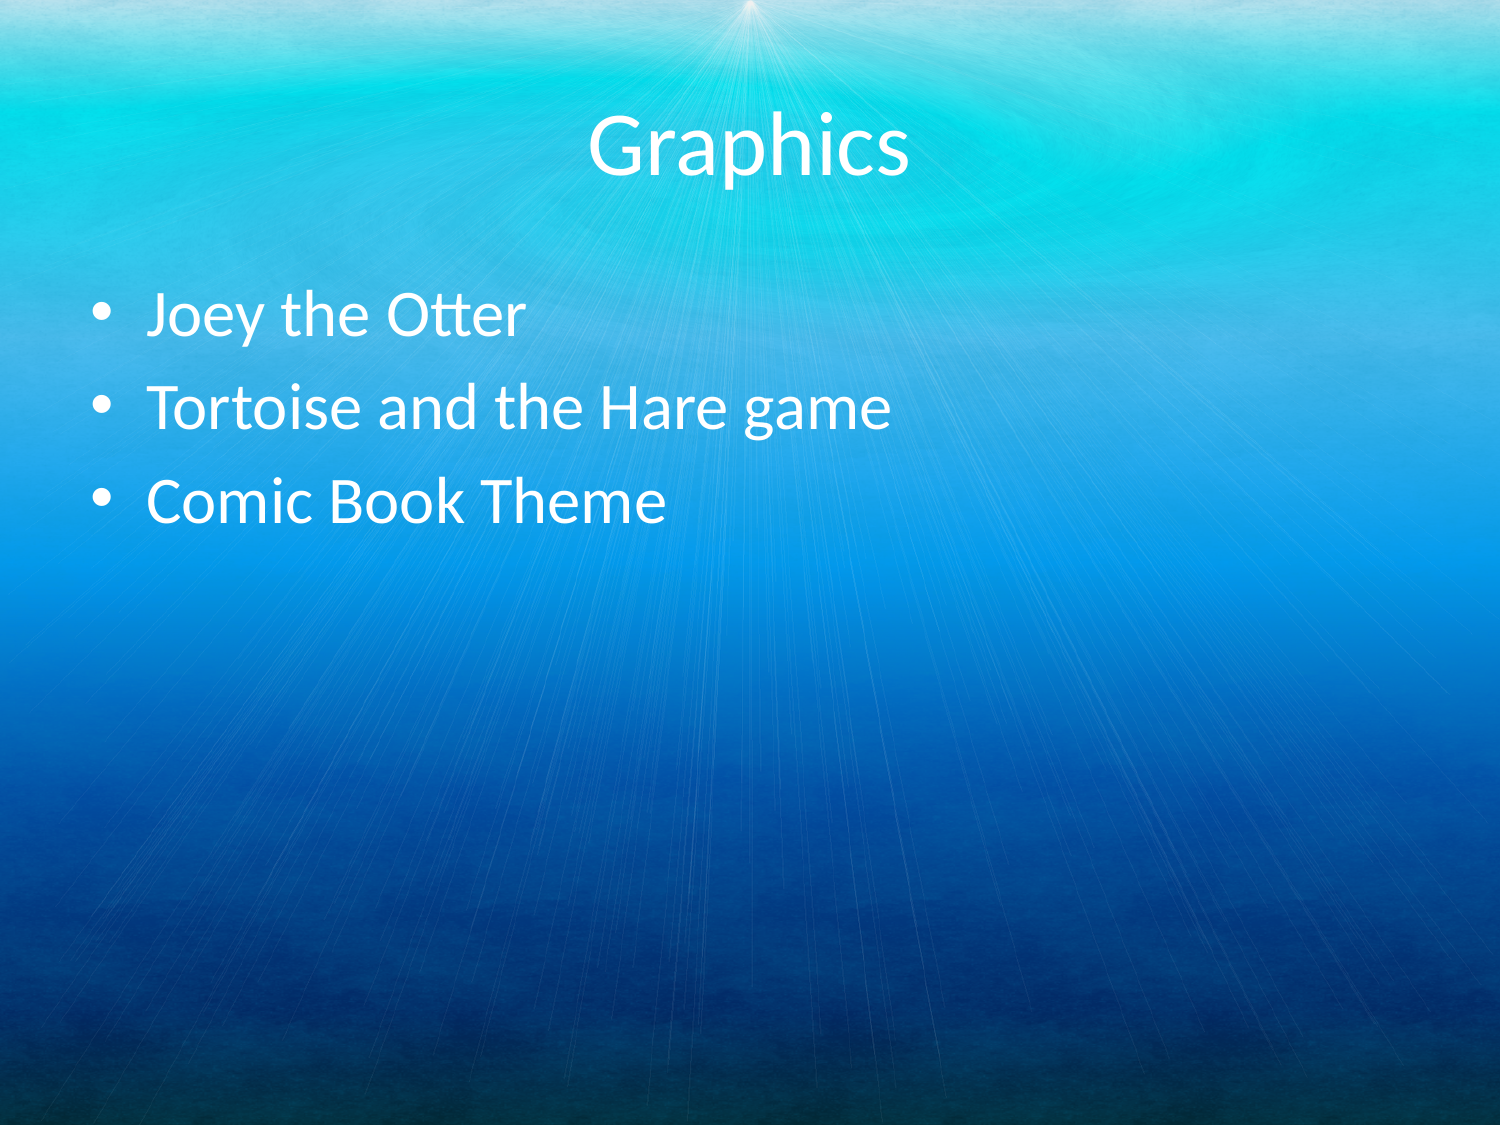

# Graphics
Joey the Otter
Tortoise and the Hare game
Comic Book Theme